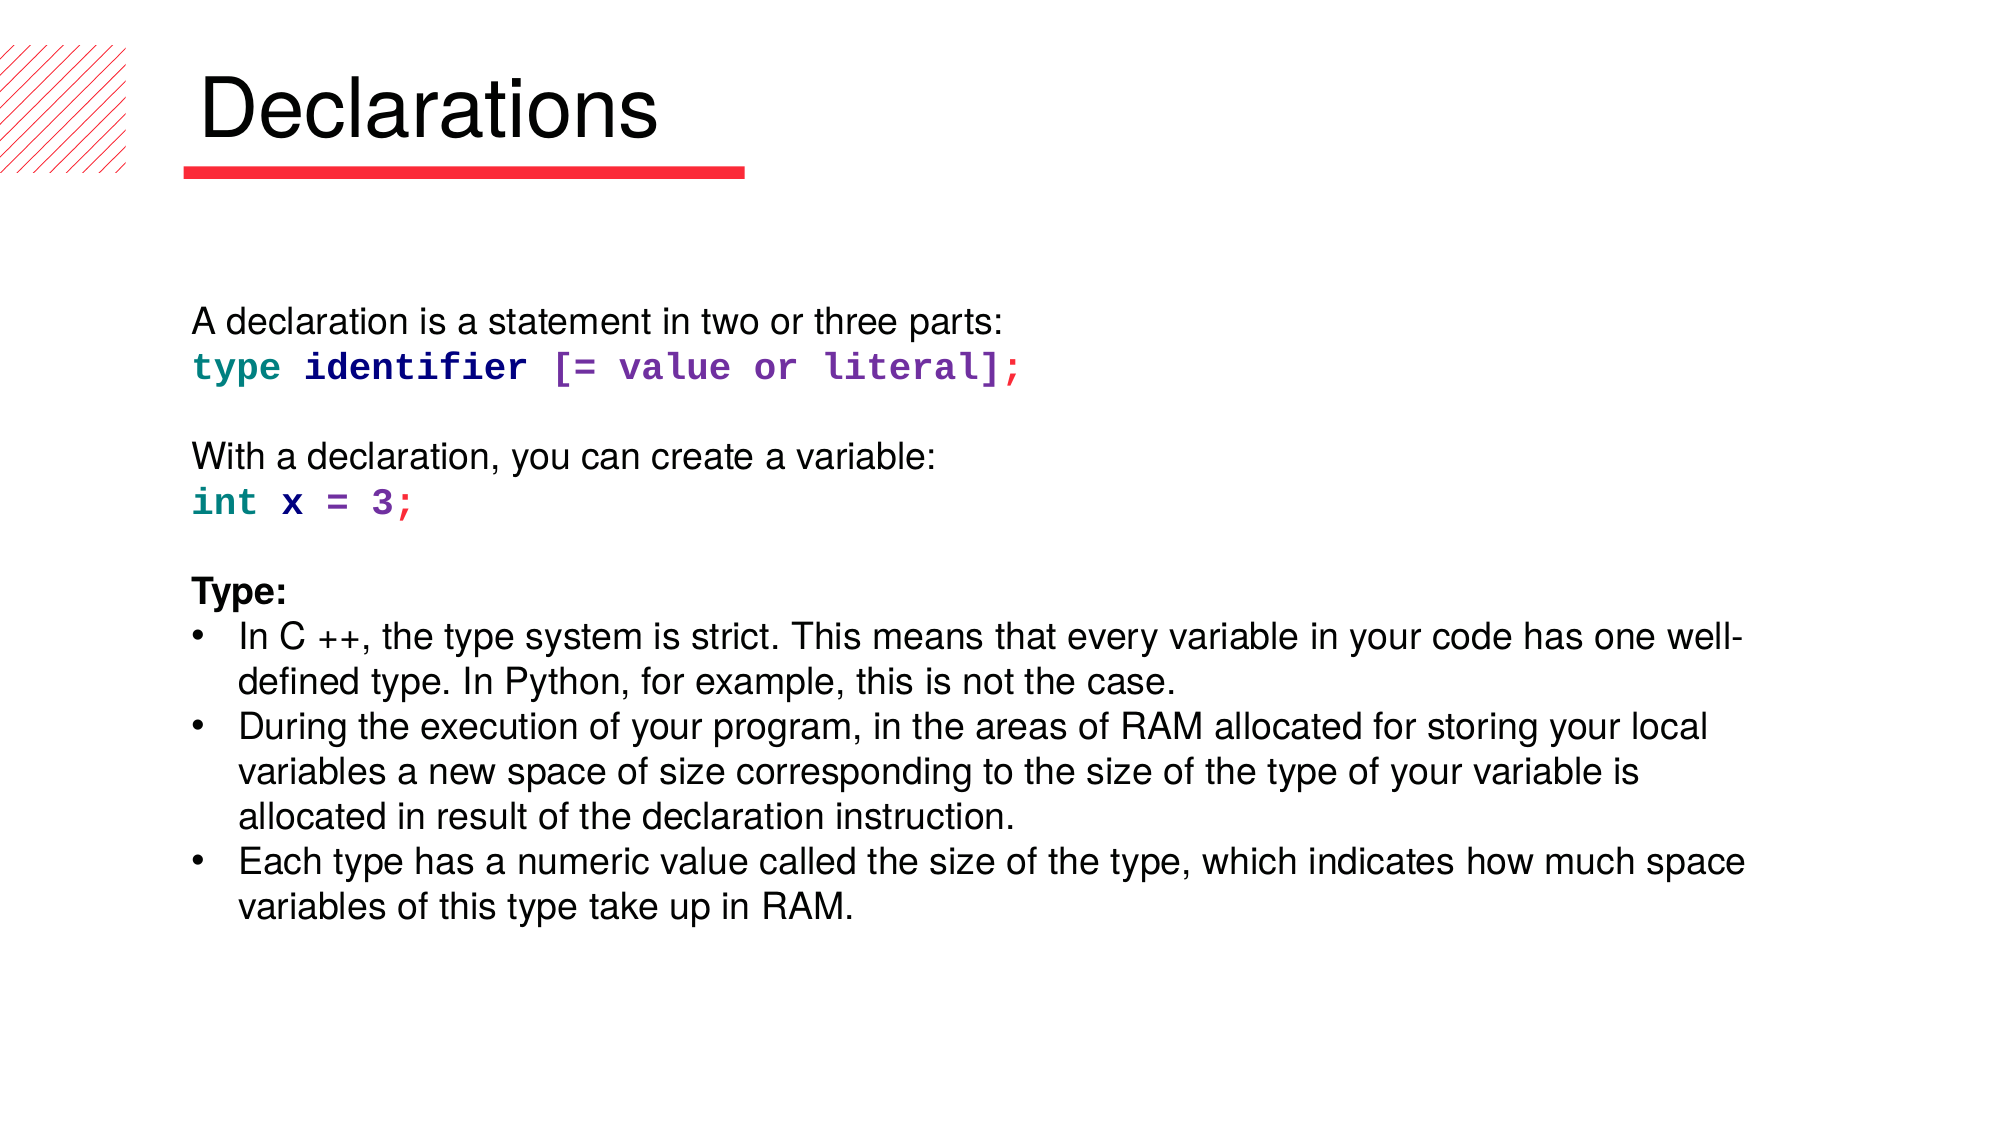

Declarations
A declaration is a statement in two or three parts:
type identifier [= value or literal];

With a declaration, you can create a variable:
int x = 3;

Type:
In C ++, the type system is strict. This means that every variable in your code has one well-defined type. In Python, for example, this is not the case.
During the execution of your program, in the areas of RAM allocated for storing your local variables a new space of size corresponding to the size of the type of your variable is allocated in result of the declaration instruction.
Each type has a numeric value called the size of the type, which indicates how much space variables of this type take up in RAM.